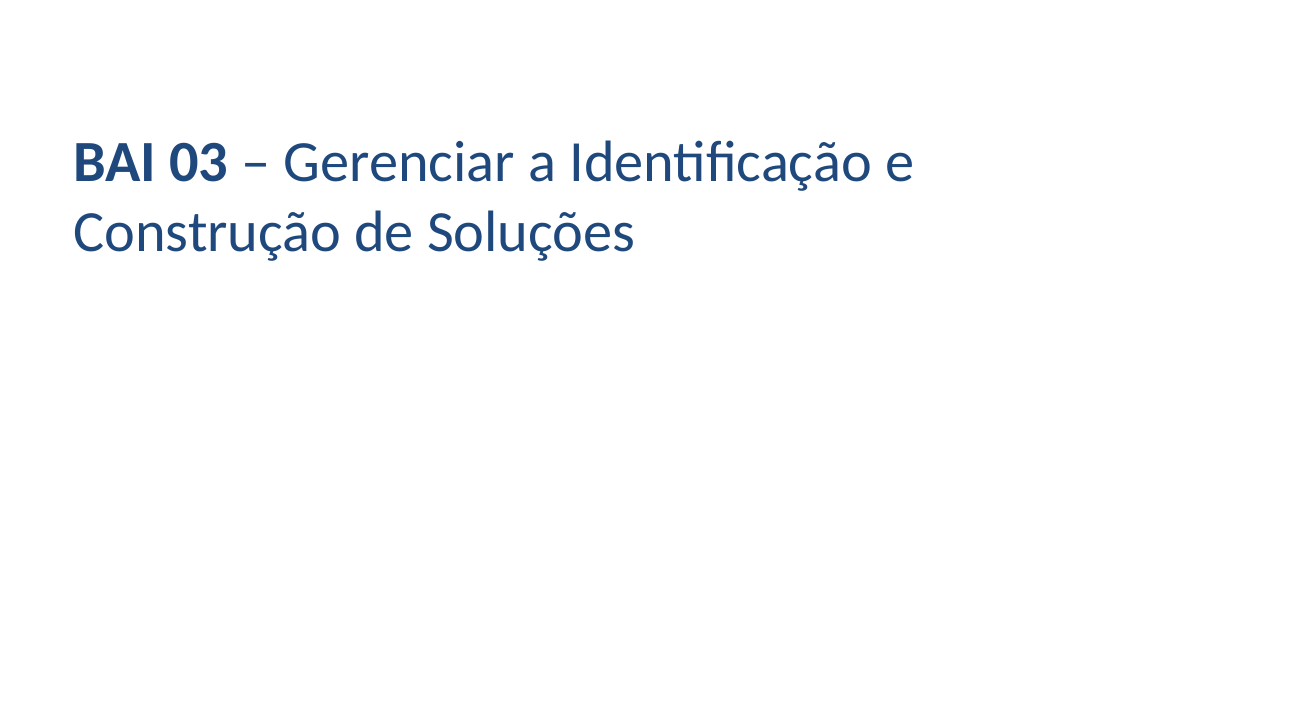

BAI 03 – Gerenciar a Identificação e Construção de Soluções